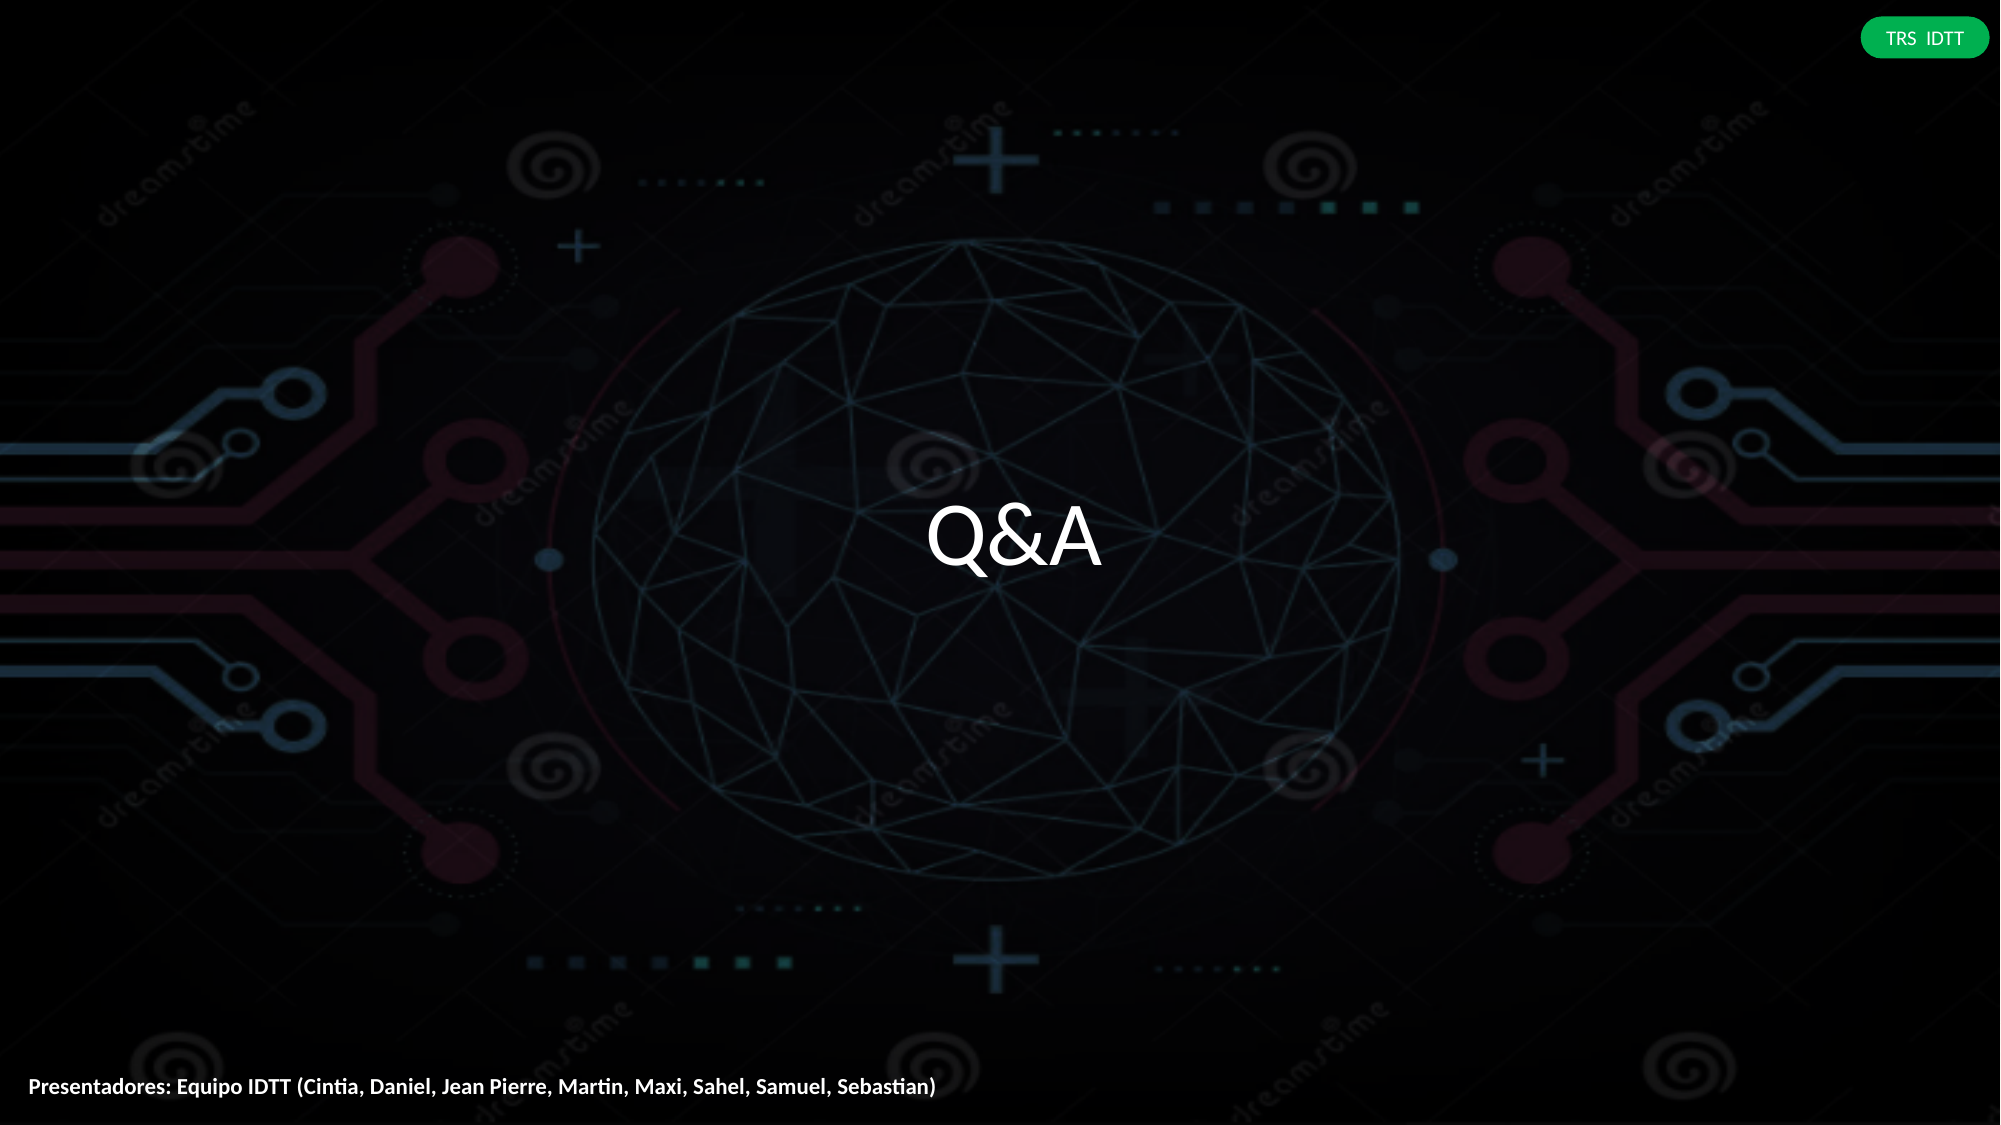

TRS  IDTT
Q&A
Presentadores: Equipo IDTT (Cintia, Daniel, Jean Pierre, Martin, Maxi, Sahel, Samuel, Sebastian)